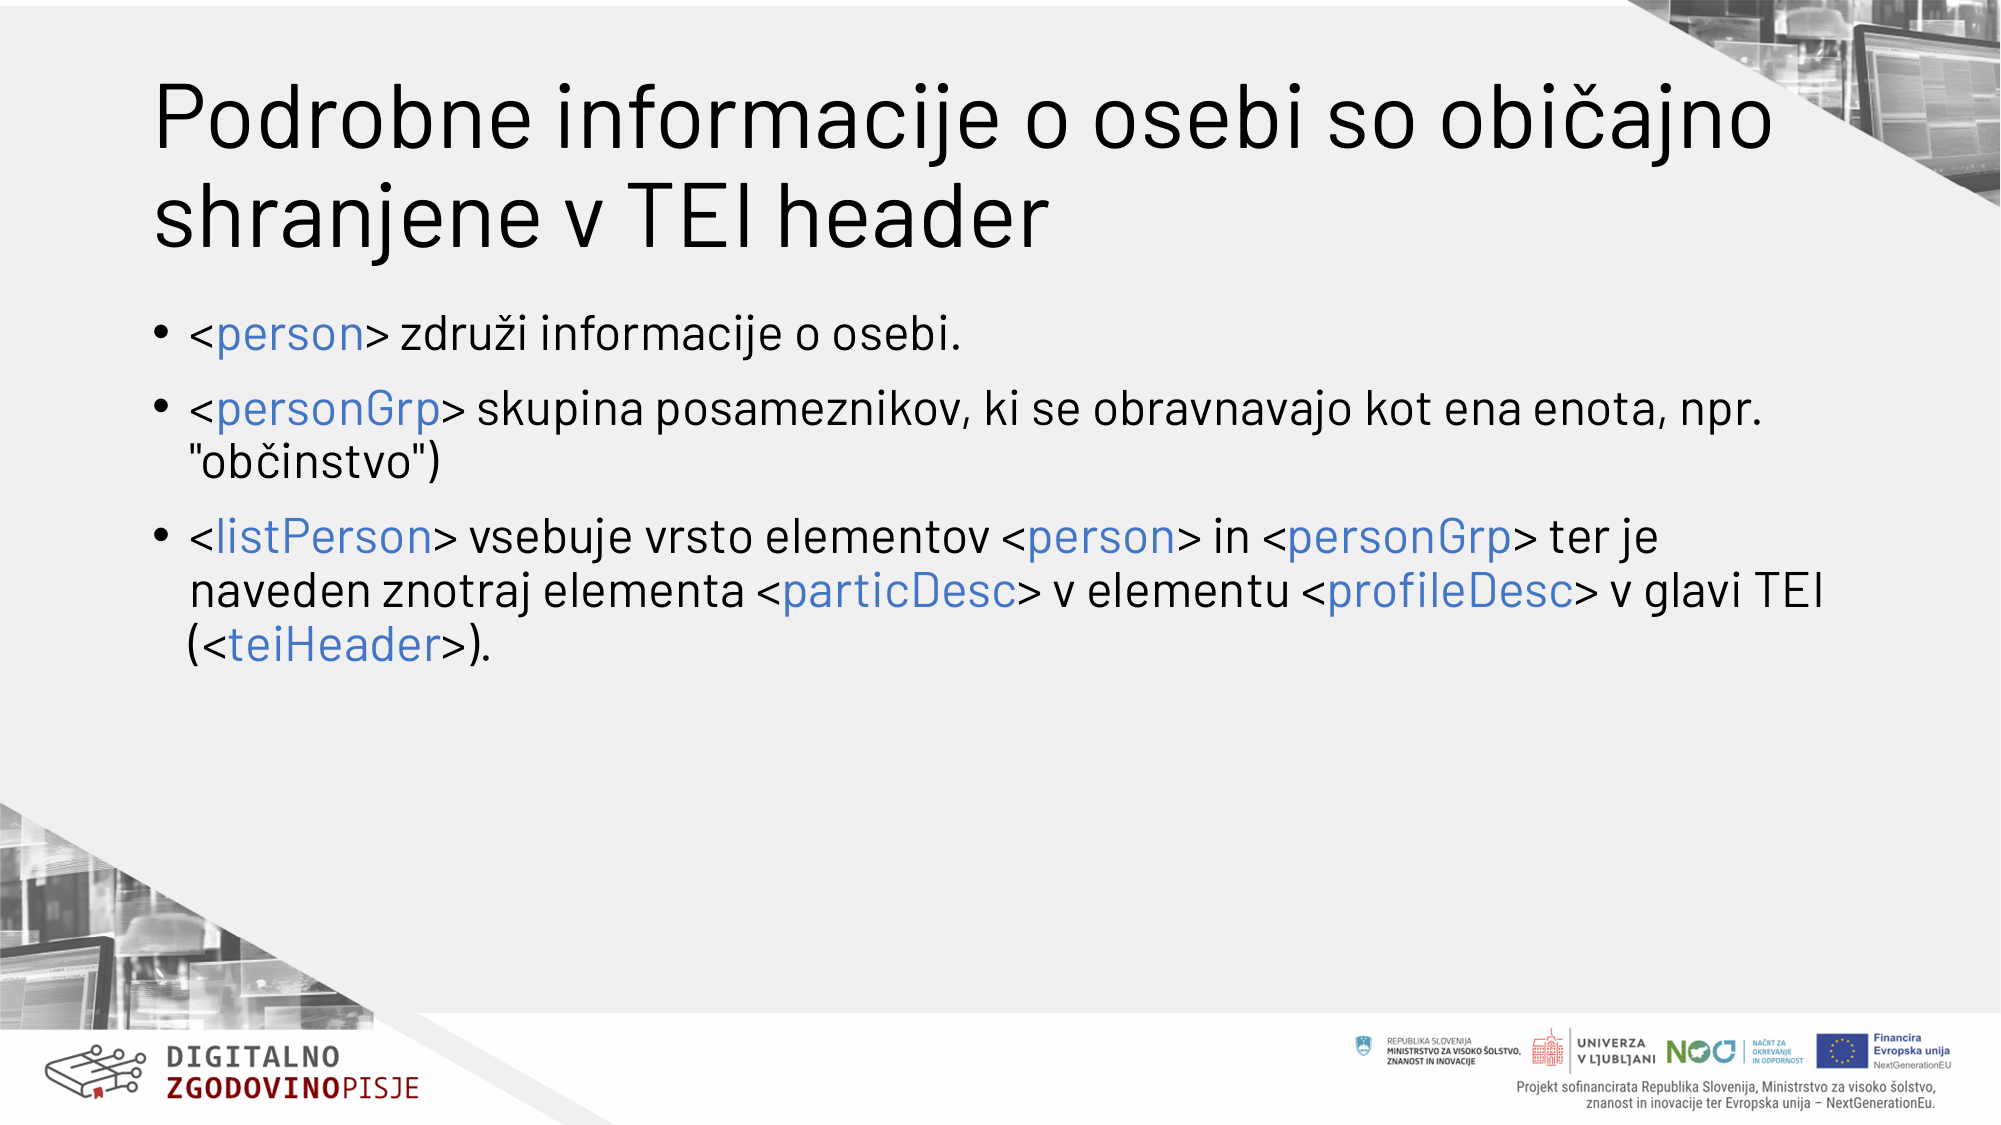

# Podrobne informacije o osebi so običajno shranjene v TEI header
<person> združi informacije o osebi.
<personGrp> skupina posameznikov, ki se obravnavajo kot ena enota, npr. "občinstvo")
<listPerson> vsebuje vrsto elementov <person> in <personGrp> ter je naveden znotraj elementa <particDesc> v elementu <profileDesc> v glavi TEI (<teiHeader>).